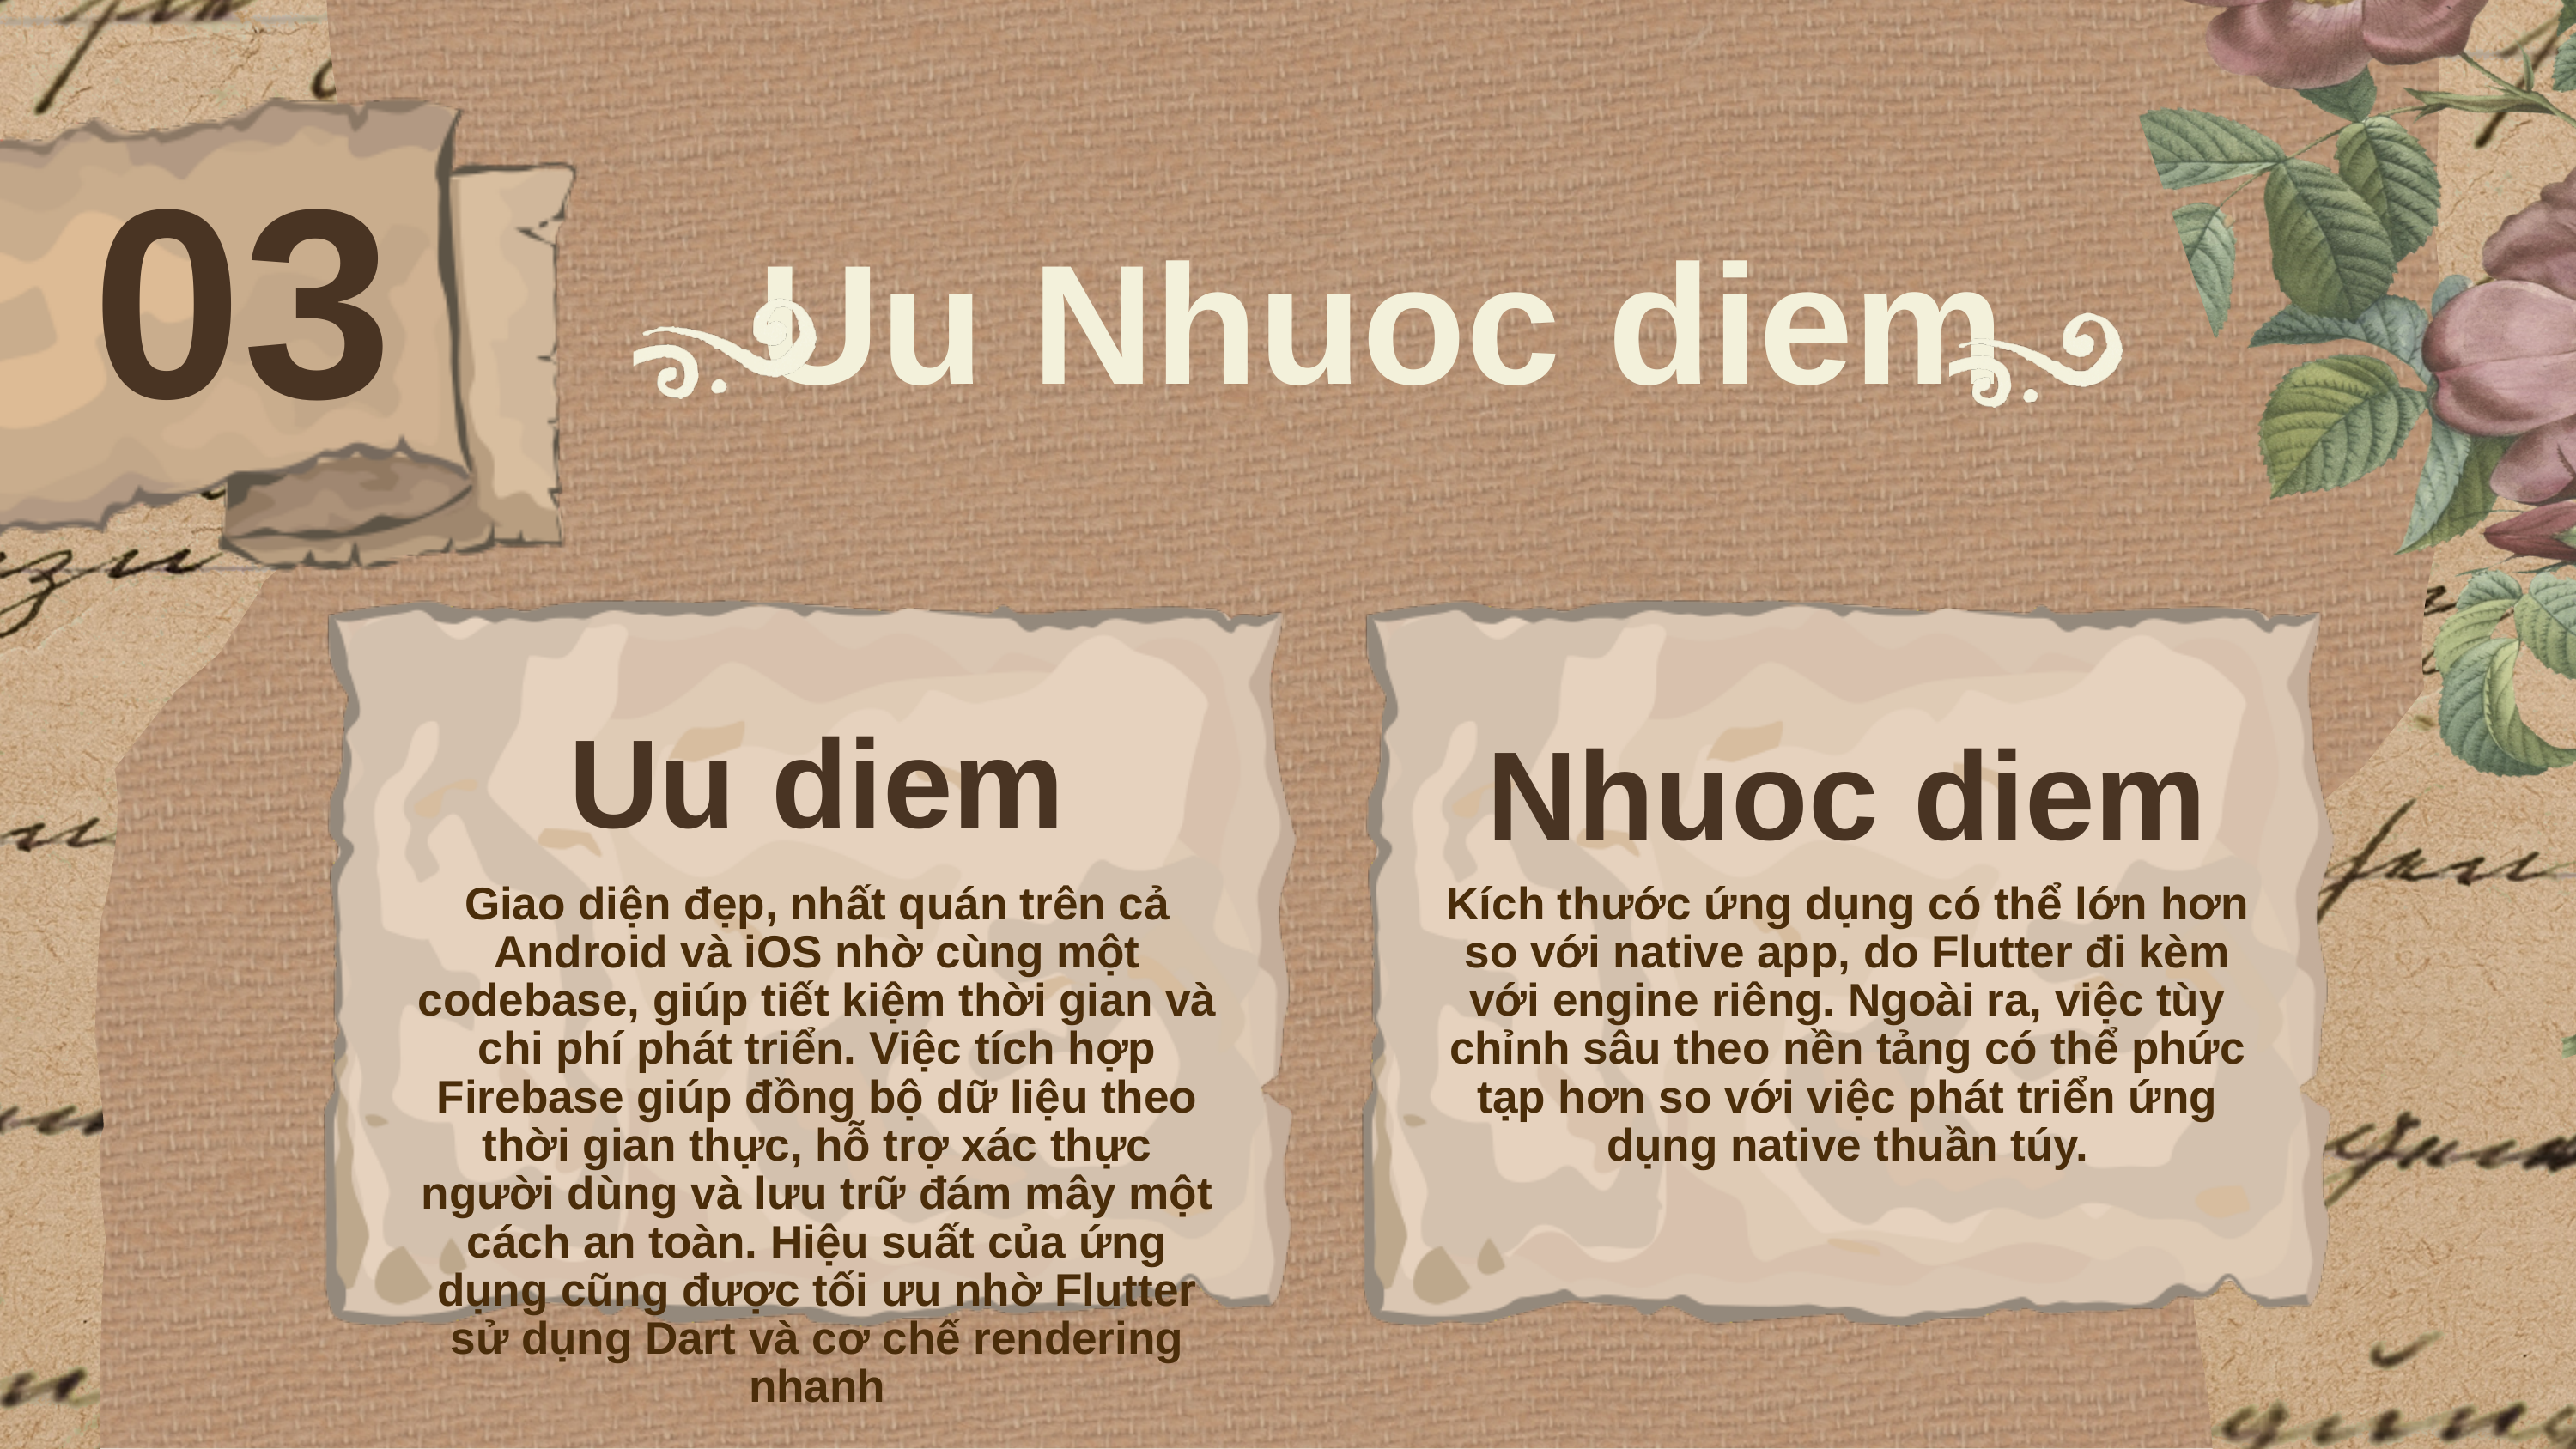

03
Uu Nhuoc diem

Uu diem
Nhuoc diem
Giao diện đẹp, nhất quán trên cả Android và iOS nhờ cùng một codebase, giúp tiết kiệm thời gian và chi phí phát triển. Việc tích hợp Firebase giúp đồng bộ dữ liệu theo thời gian thực, hỗ trợ xác thực người dùng và lưu trữ đám mây một cách an toàn. Hiệu suất của ứng dụng cũng được tối ưu nhờ Flutter sử dụng Dart và cơ chế rendering nhanh
Kích thước ứng dụng có thể lớn hơn so với native app, do Flutter đi kèm với engine riêng. Ngoài ra, việc tùy chỉnh sâu theo nền tảng có thể phức tạp hơn so với việc phát triển ứng dụng native thuần túy.